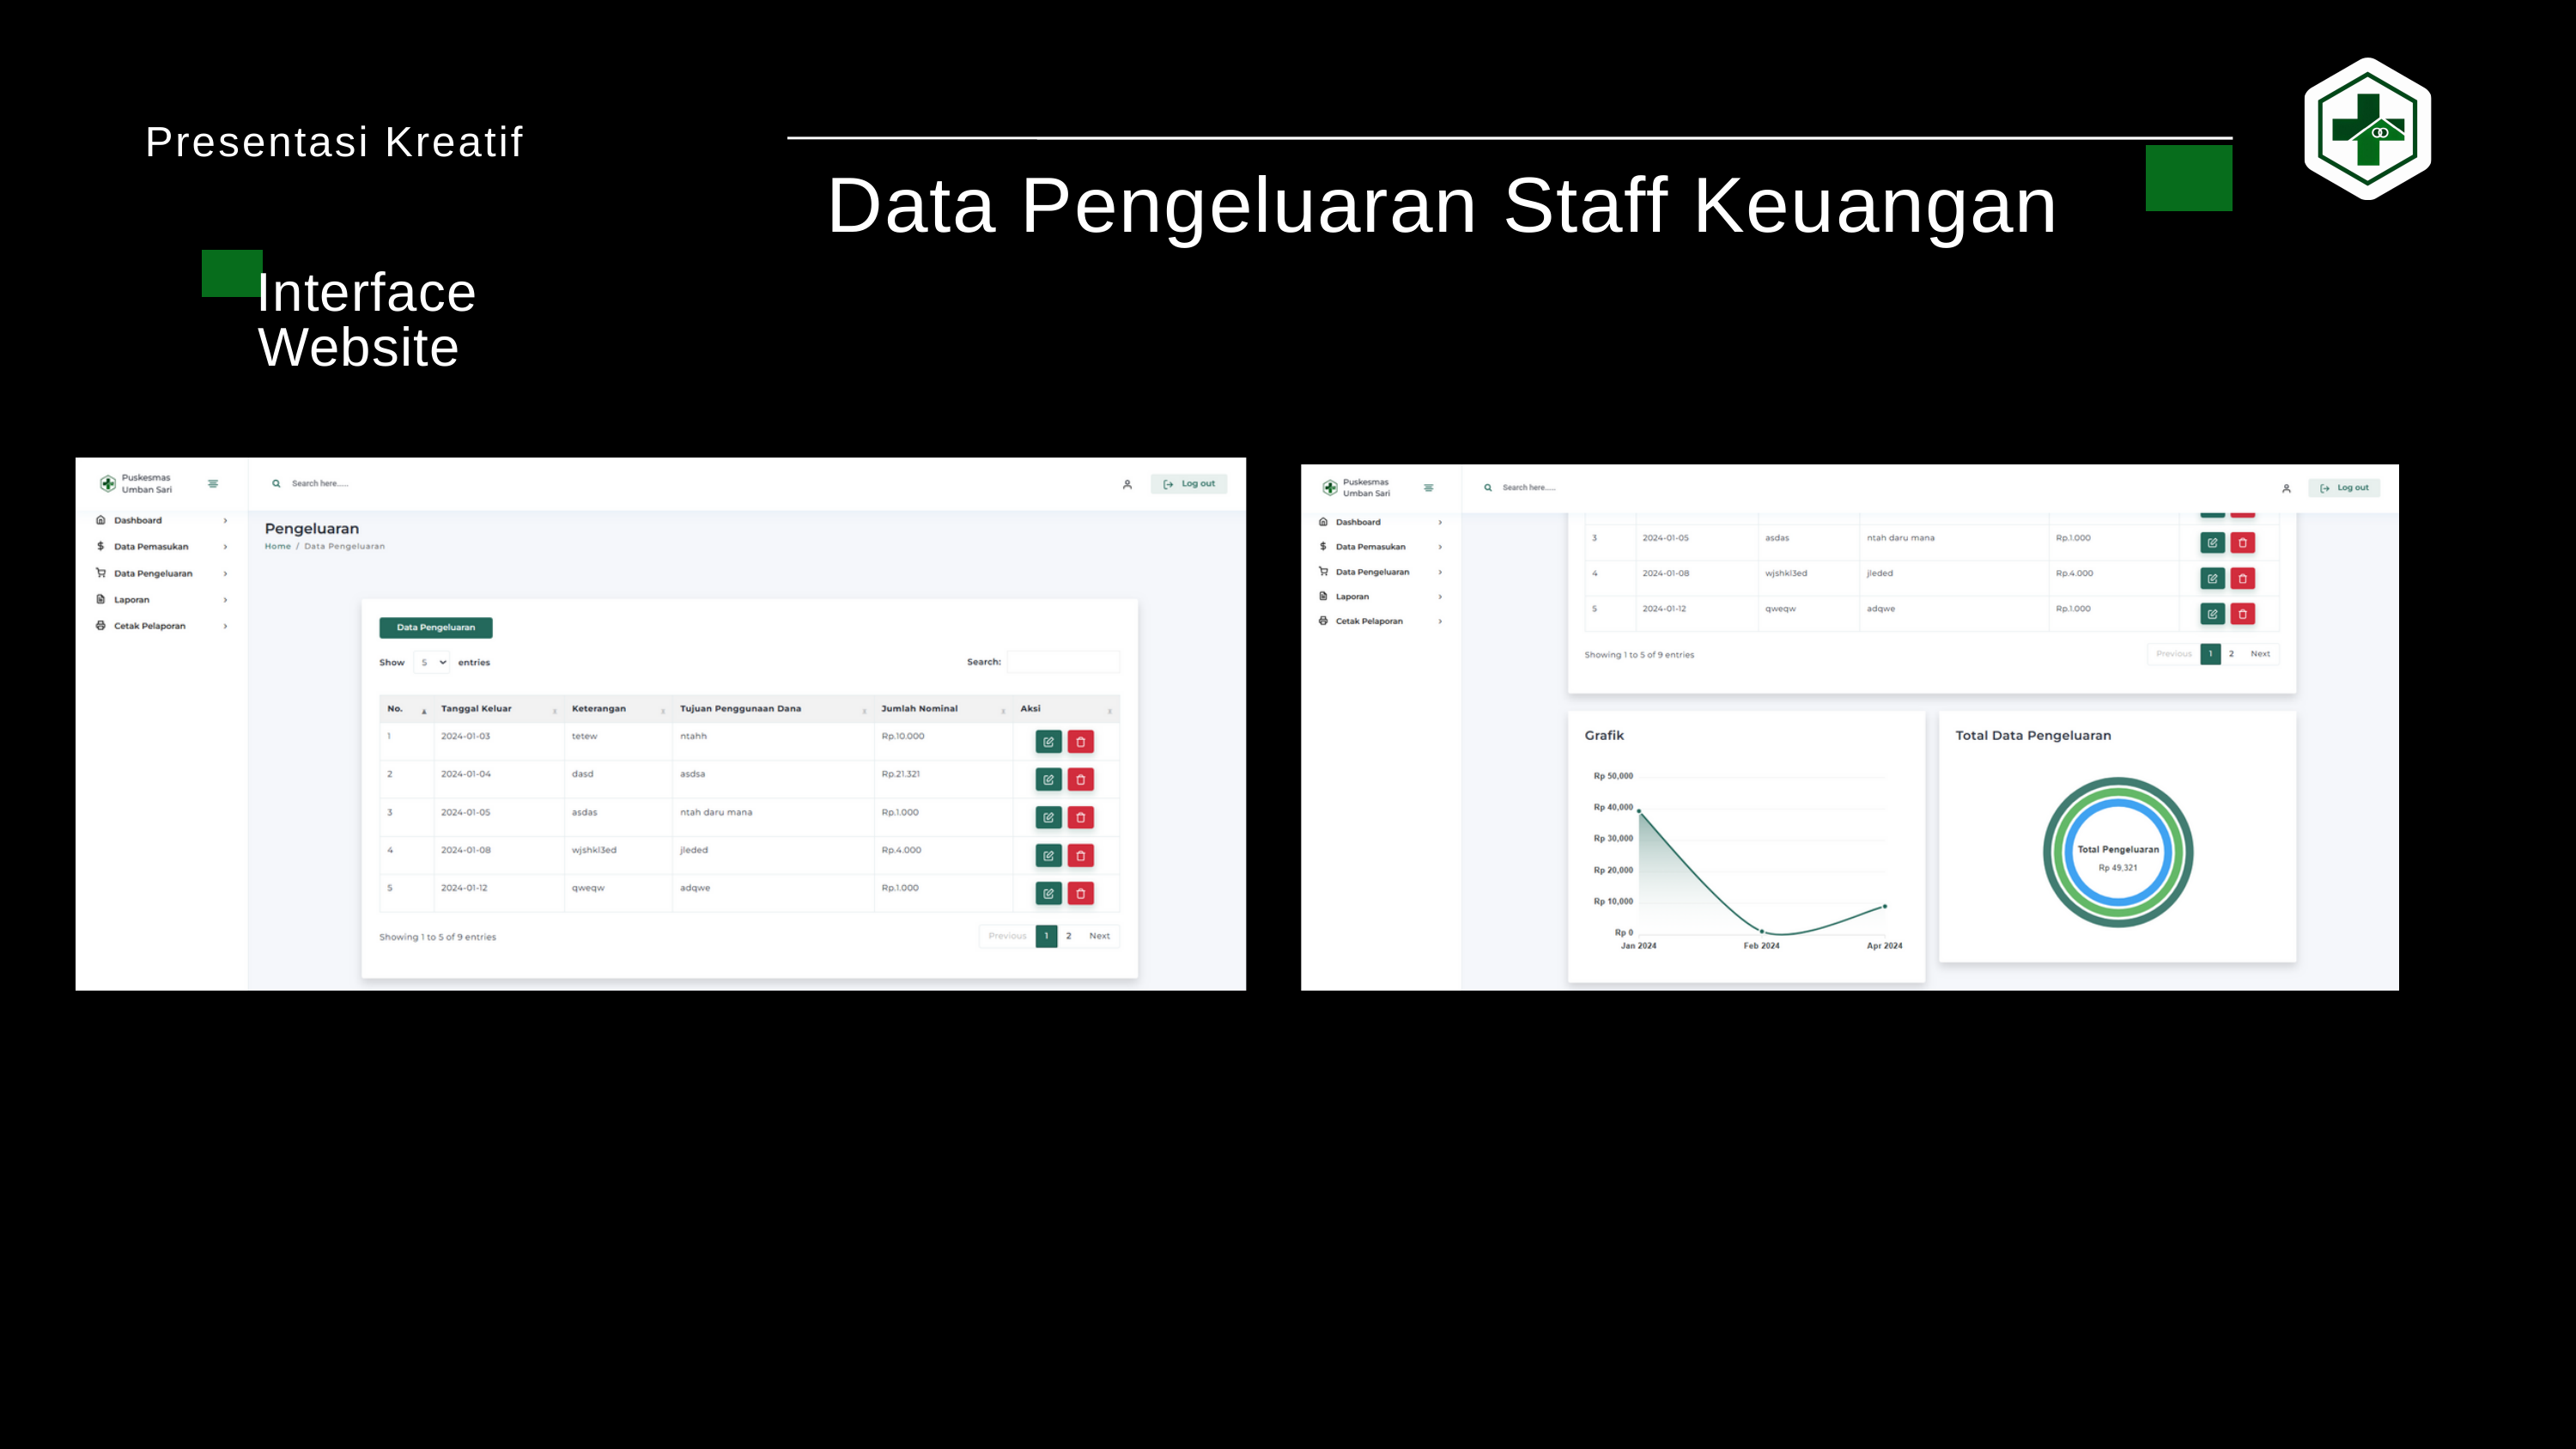

Presentasi Kreatif

Data Pengeluaran Staff Keuangan

Interface Website